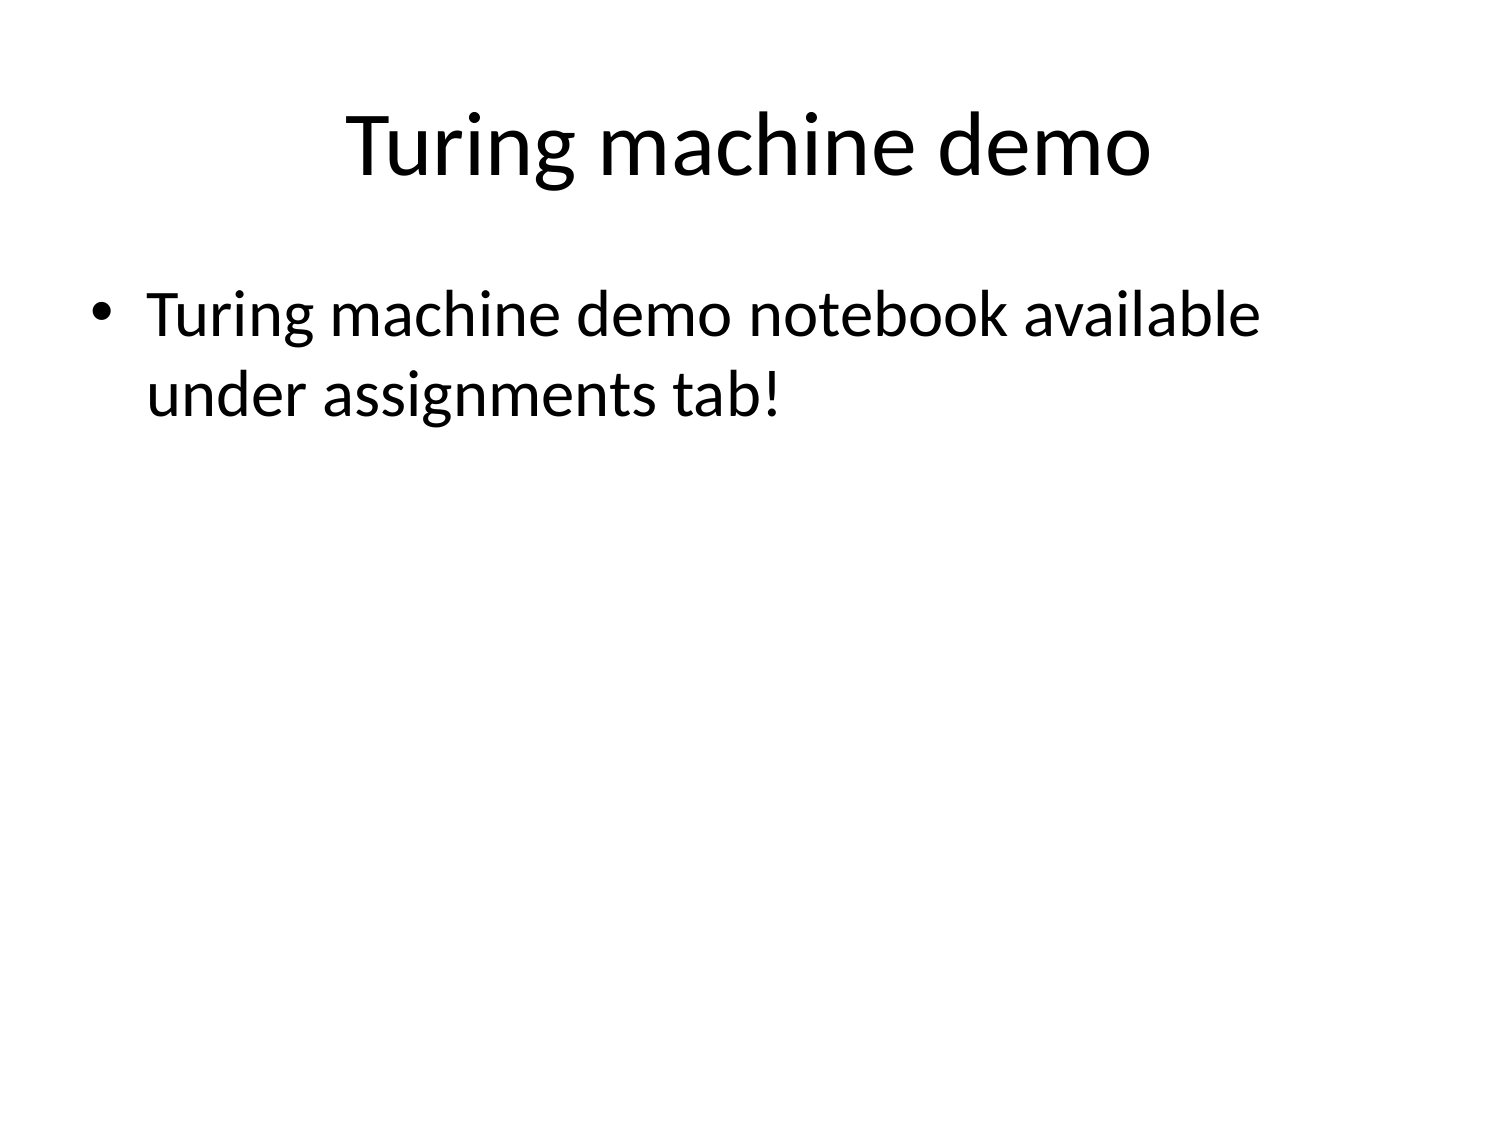

# Turing machine demo
Turing machine demo notebook available under assignments tab!